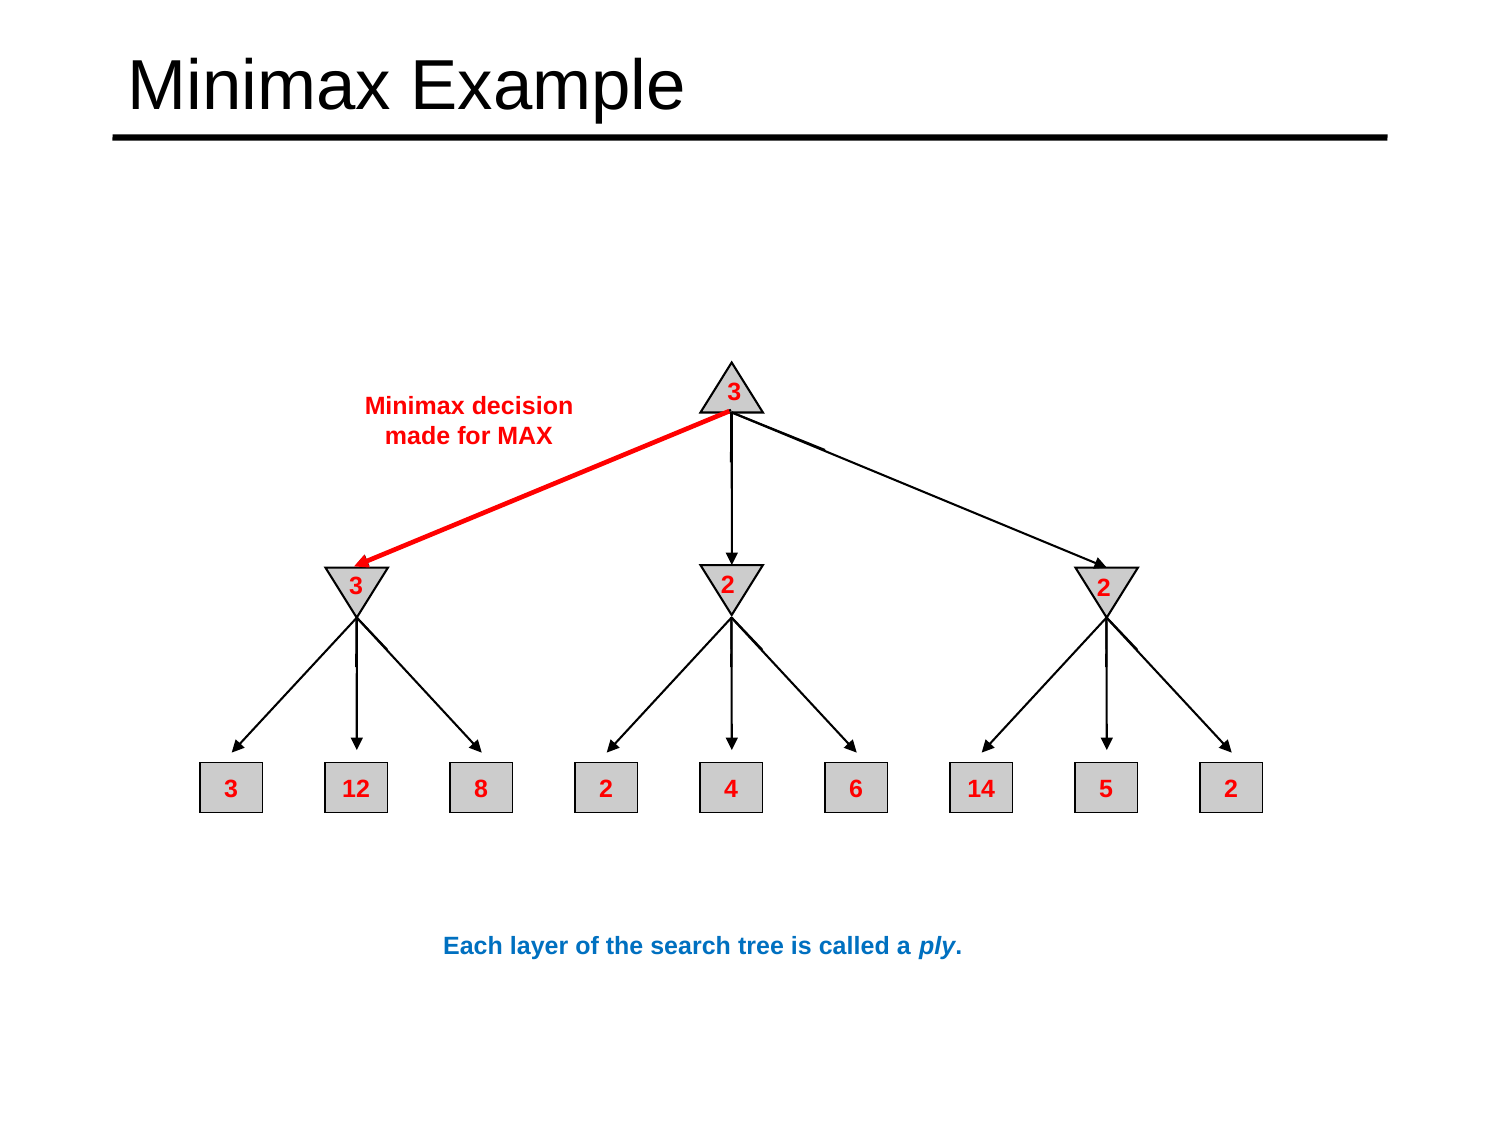

# Minimax Example

3
Minimax decision made for MAX

2
3
2
2
14
12
8
4
6
5
2
3
Each layer of the search tree is called a ply.